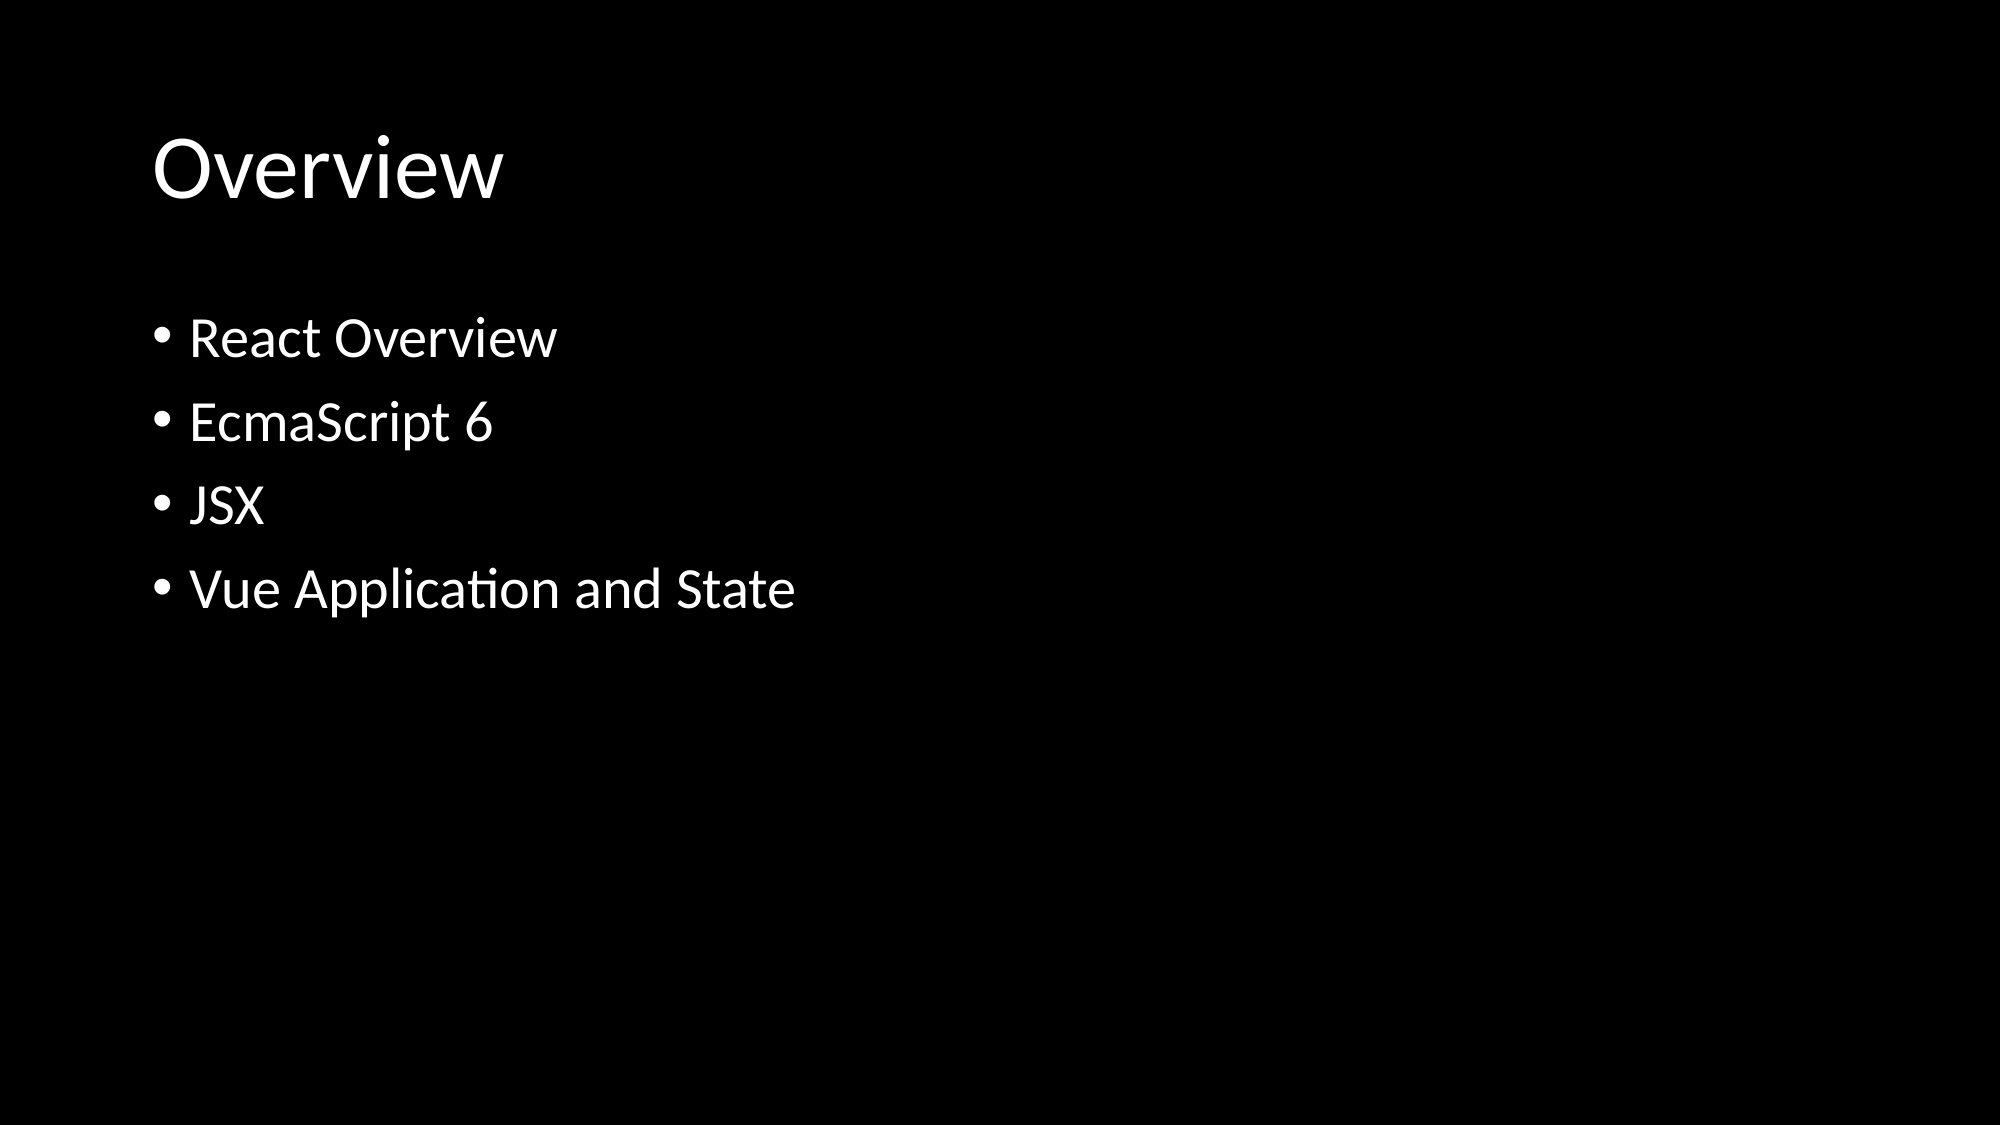

# Overview
React Overview
EcmaScript 6
JSX
Vue Application and State